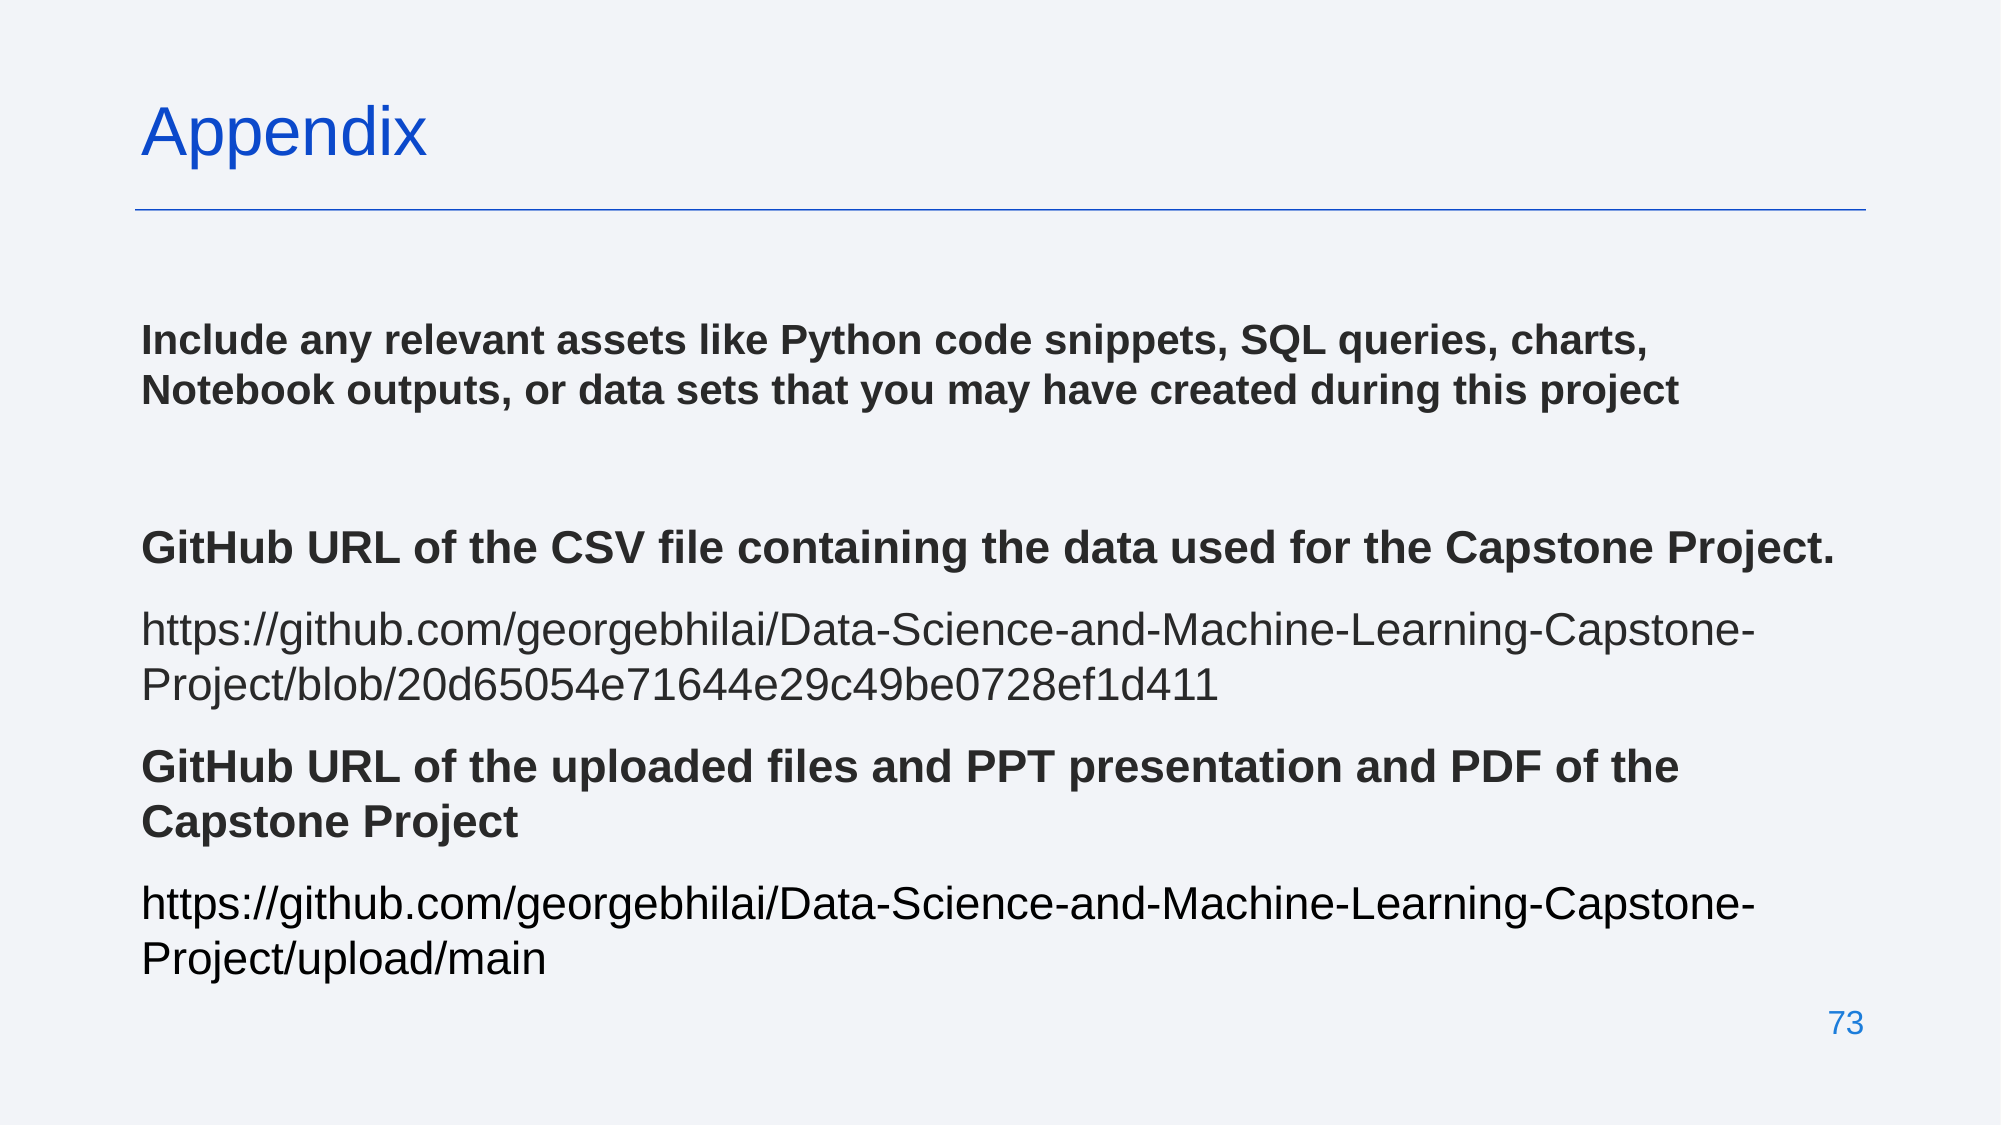

Appendix
Include any relevant assets like Python code snippets, SQL queries, charts, Notebook outputs, or data sets that you may have created during this project

GitHub URL of the CSV file containing the data used for the Capstone Project.
https://github.com/georgebhilai/Data-Science-and-Machine-Learning-Capstone-Project/blob/20d65054e71644e29c49be0728ef1d411
GitHub URL of the uploaded files and PPT presentation and PDF of the Capstone Project
https://github.com/georgebhilai/Data-Science-and-Machine-Learning-Capstone-Project/upload/main

73